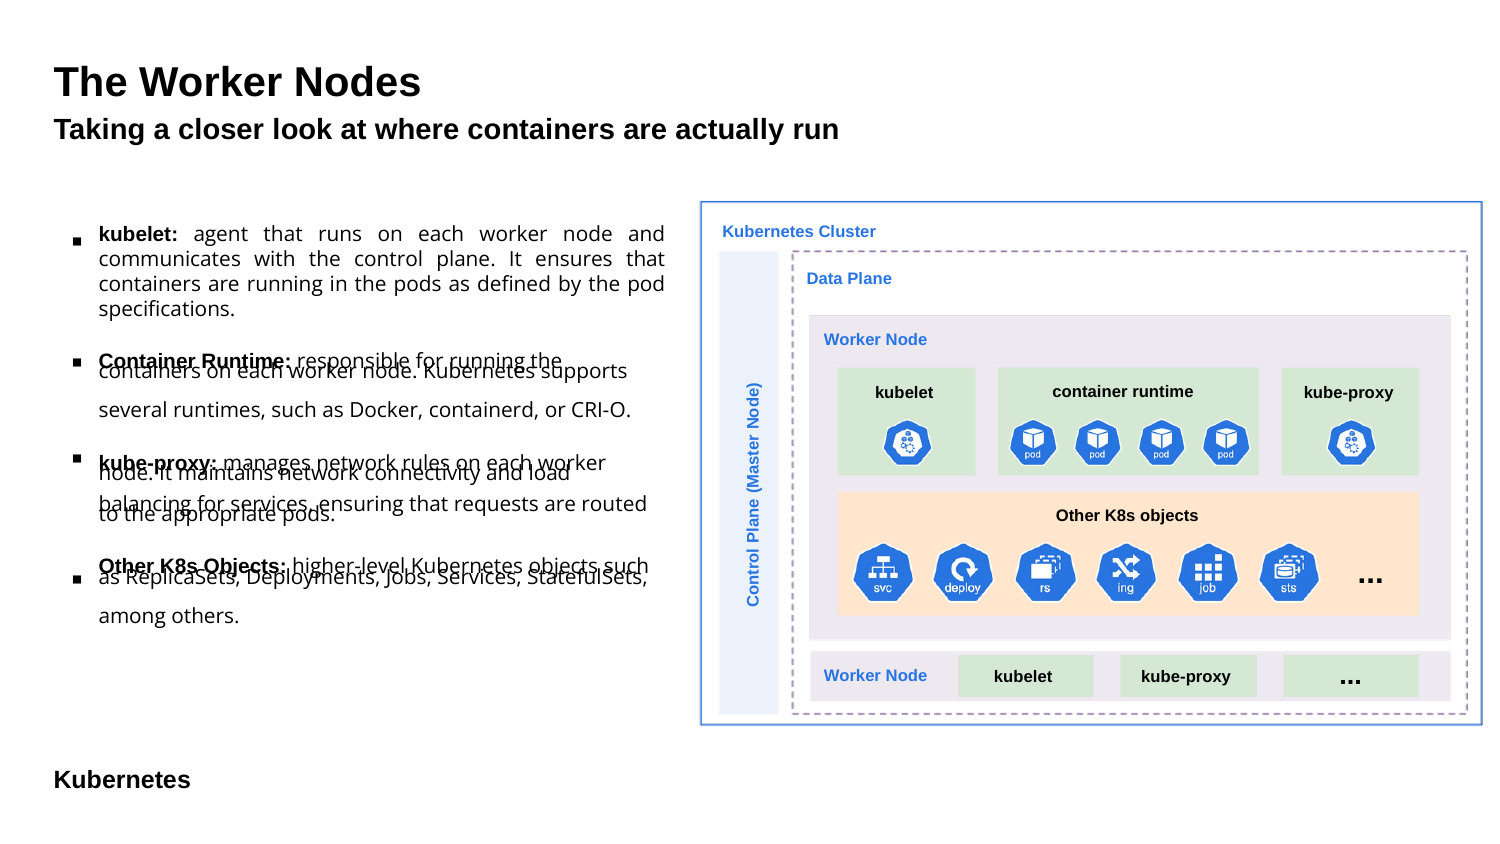

The Worker Nodes
Taking a closer look at where containers are actually run

Kubernetes Cluster

kubelet: agent that runs on each worker node and communicates with the control plane. It ensures that containers are running in the pods as deﬁned by the pod speciﬁcations.
Container Runtime: responsible for running the
containers on each worker node. Kubernetes supports
several runtimes, such as Docker, containerd, or CRI-O.
kube-proxy: manages network rules on each worker
node. It maintains network connectivity and load
■
Data Plane
Worker Node
■
container runtime
kubelet
kube-proxy

■
Control Plane (Master Node)
balancing for services, ensuring that requests are routed
to the appropriate pods.
Other K8s Objects: higher-level Kubernetes objects such
as ReplicaSets, Deployments, Jobs, Services, StatefulSets,
among others.
Other K8s objects

...
■
...

Worker Node
kubelet
kube-proxy

Kubernetes